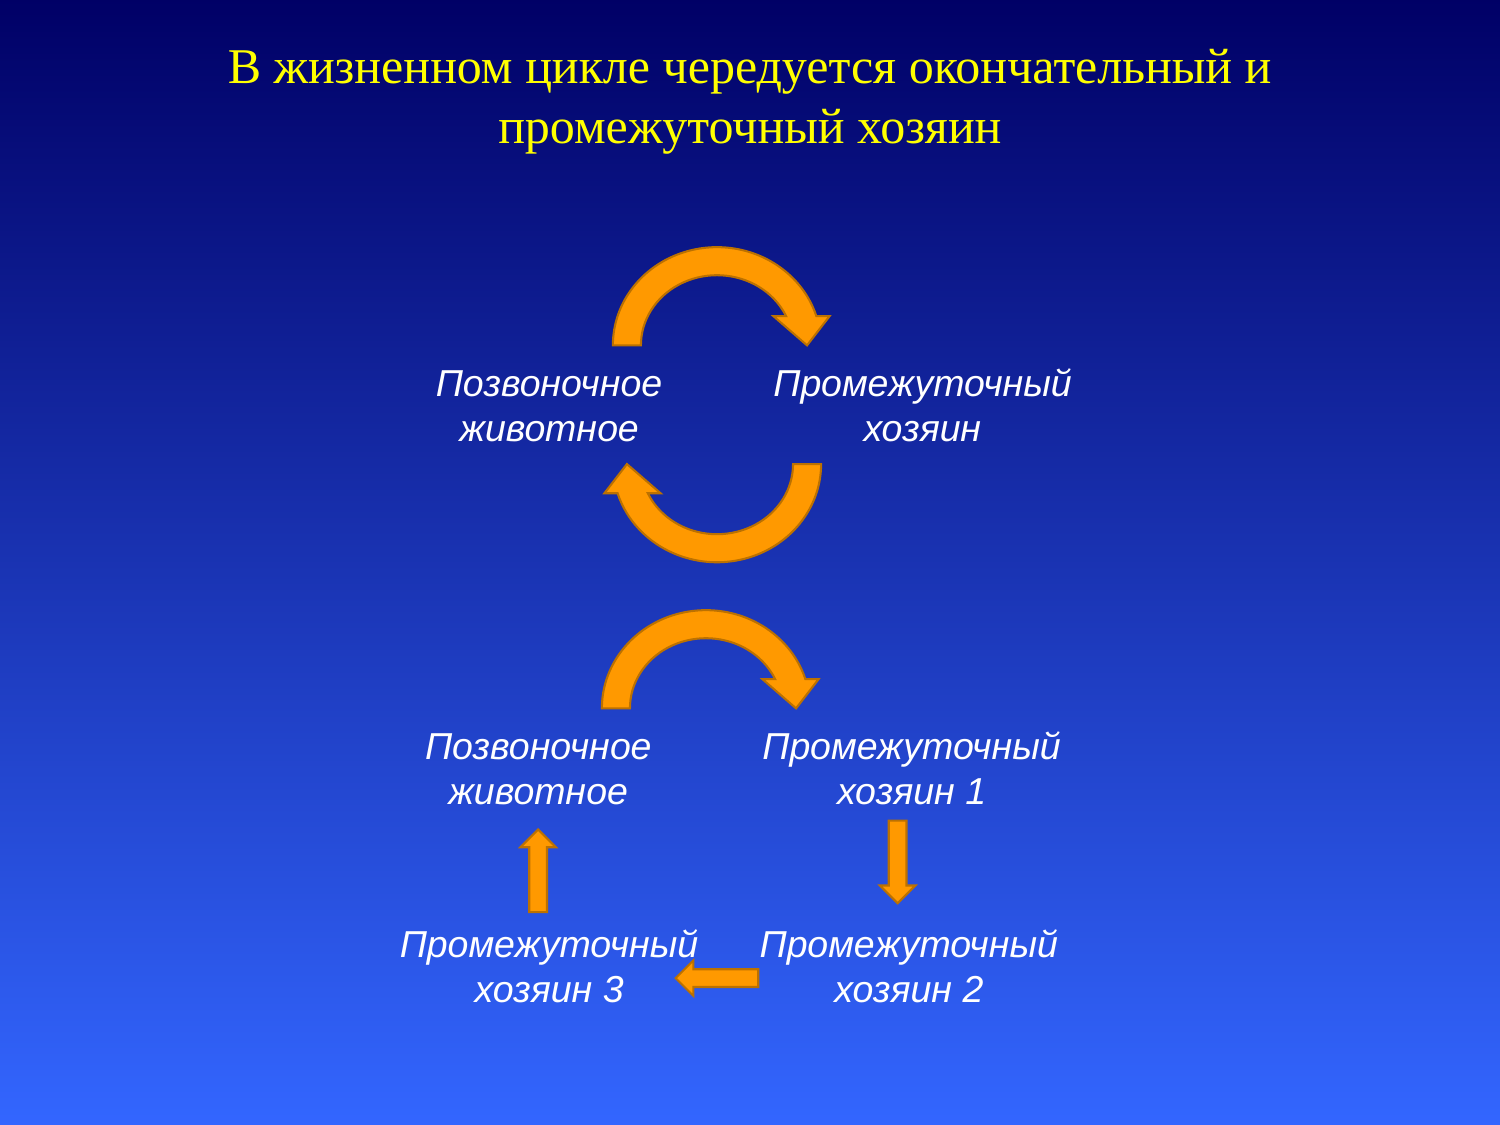

# В жизненном цикле чередуется окончательный и промежуточный хозяин

Позвоночное животное

Промежуточный хозяин

Позвоночное животное
Промежуточный хозяин 1

Промежуточный хозяин 3
Промежуточный хозяин 2